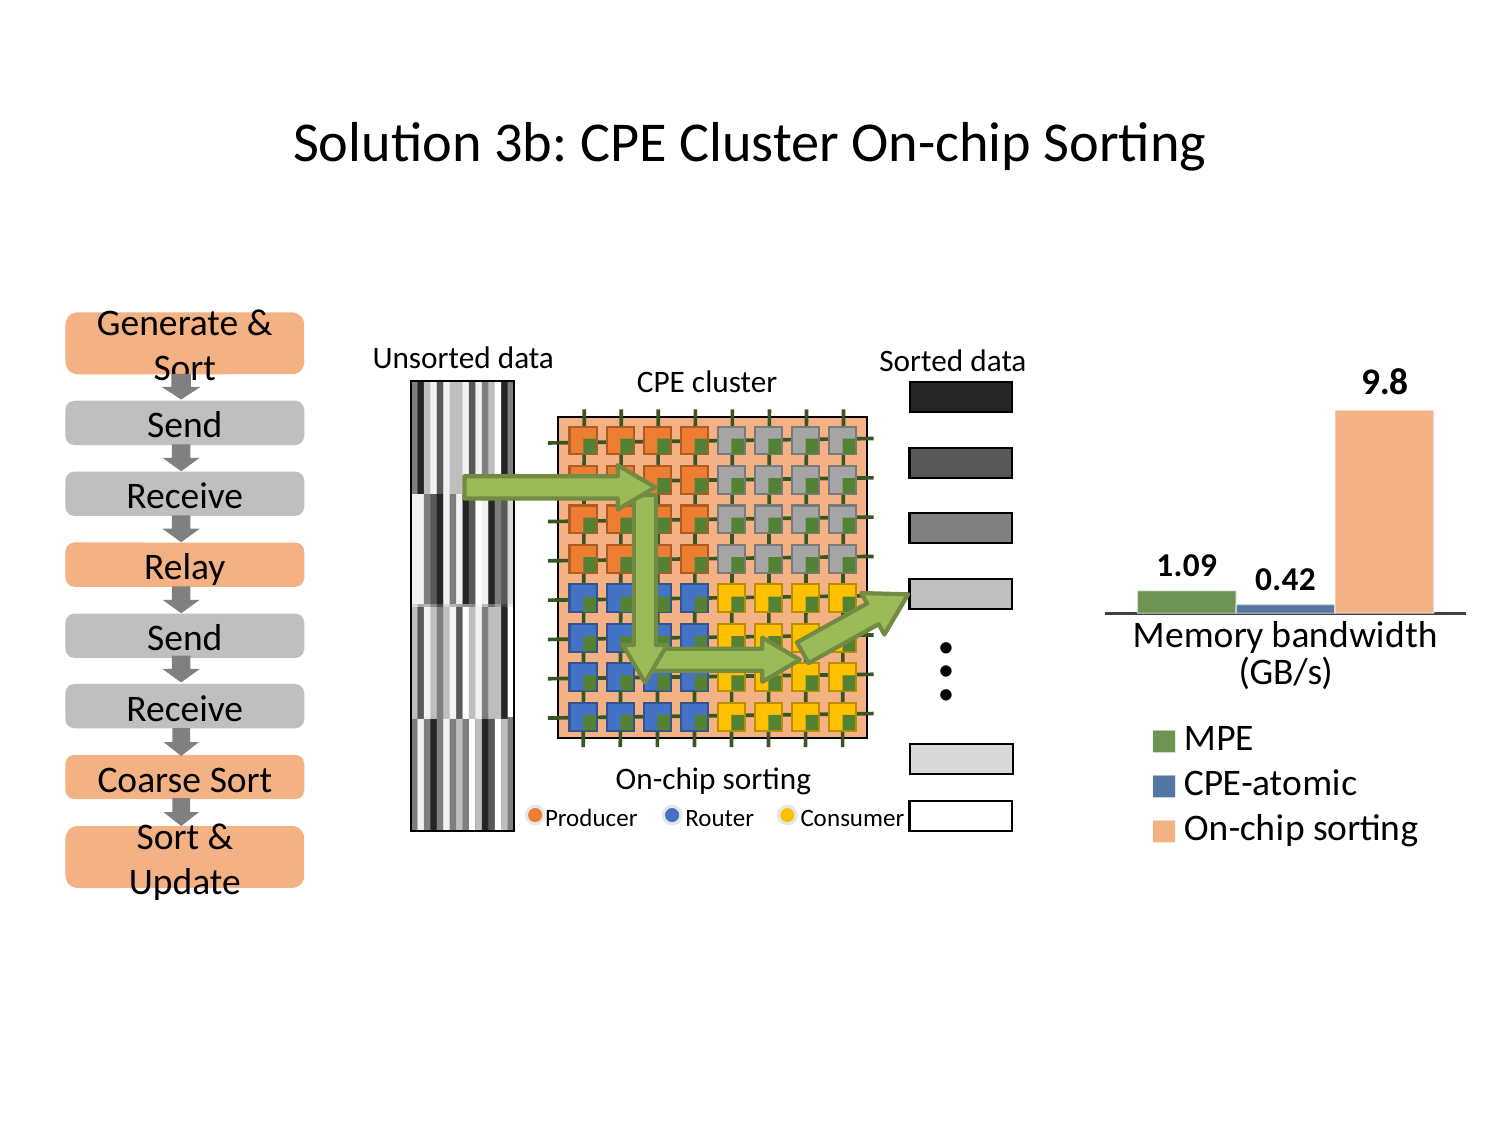

# Solution 3b: CPE Cluster On-chip Sorting
Generate & Sort
Send
Receive
Relay
Send
Receive
Coarse Sort
Sort & Update
Unsorted data
Sorted data

### Chart

| Category | MPE |  | On-chip sorting |
|---|---|---|---|
| Memory bandwidth (GB/s) | 1.09 | 0.42 | 9.8 |
CPE cluster

…

On-chip sorting
Producer
Router
Consumer